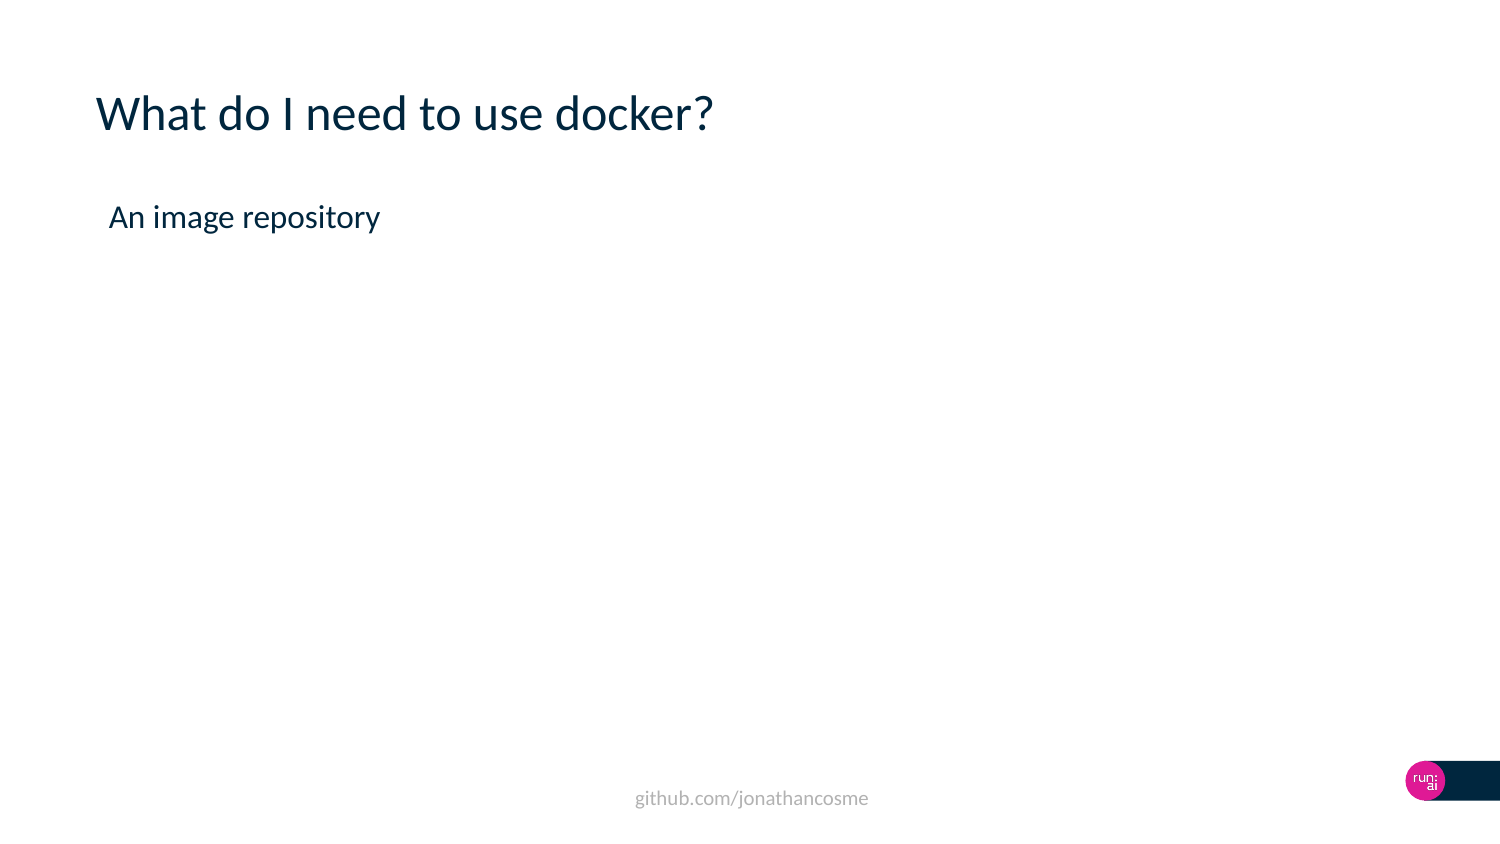

# What do I need to use docker?
An image repository